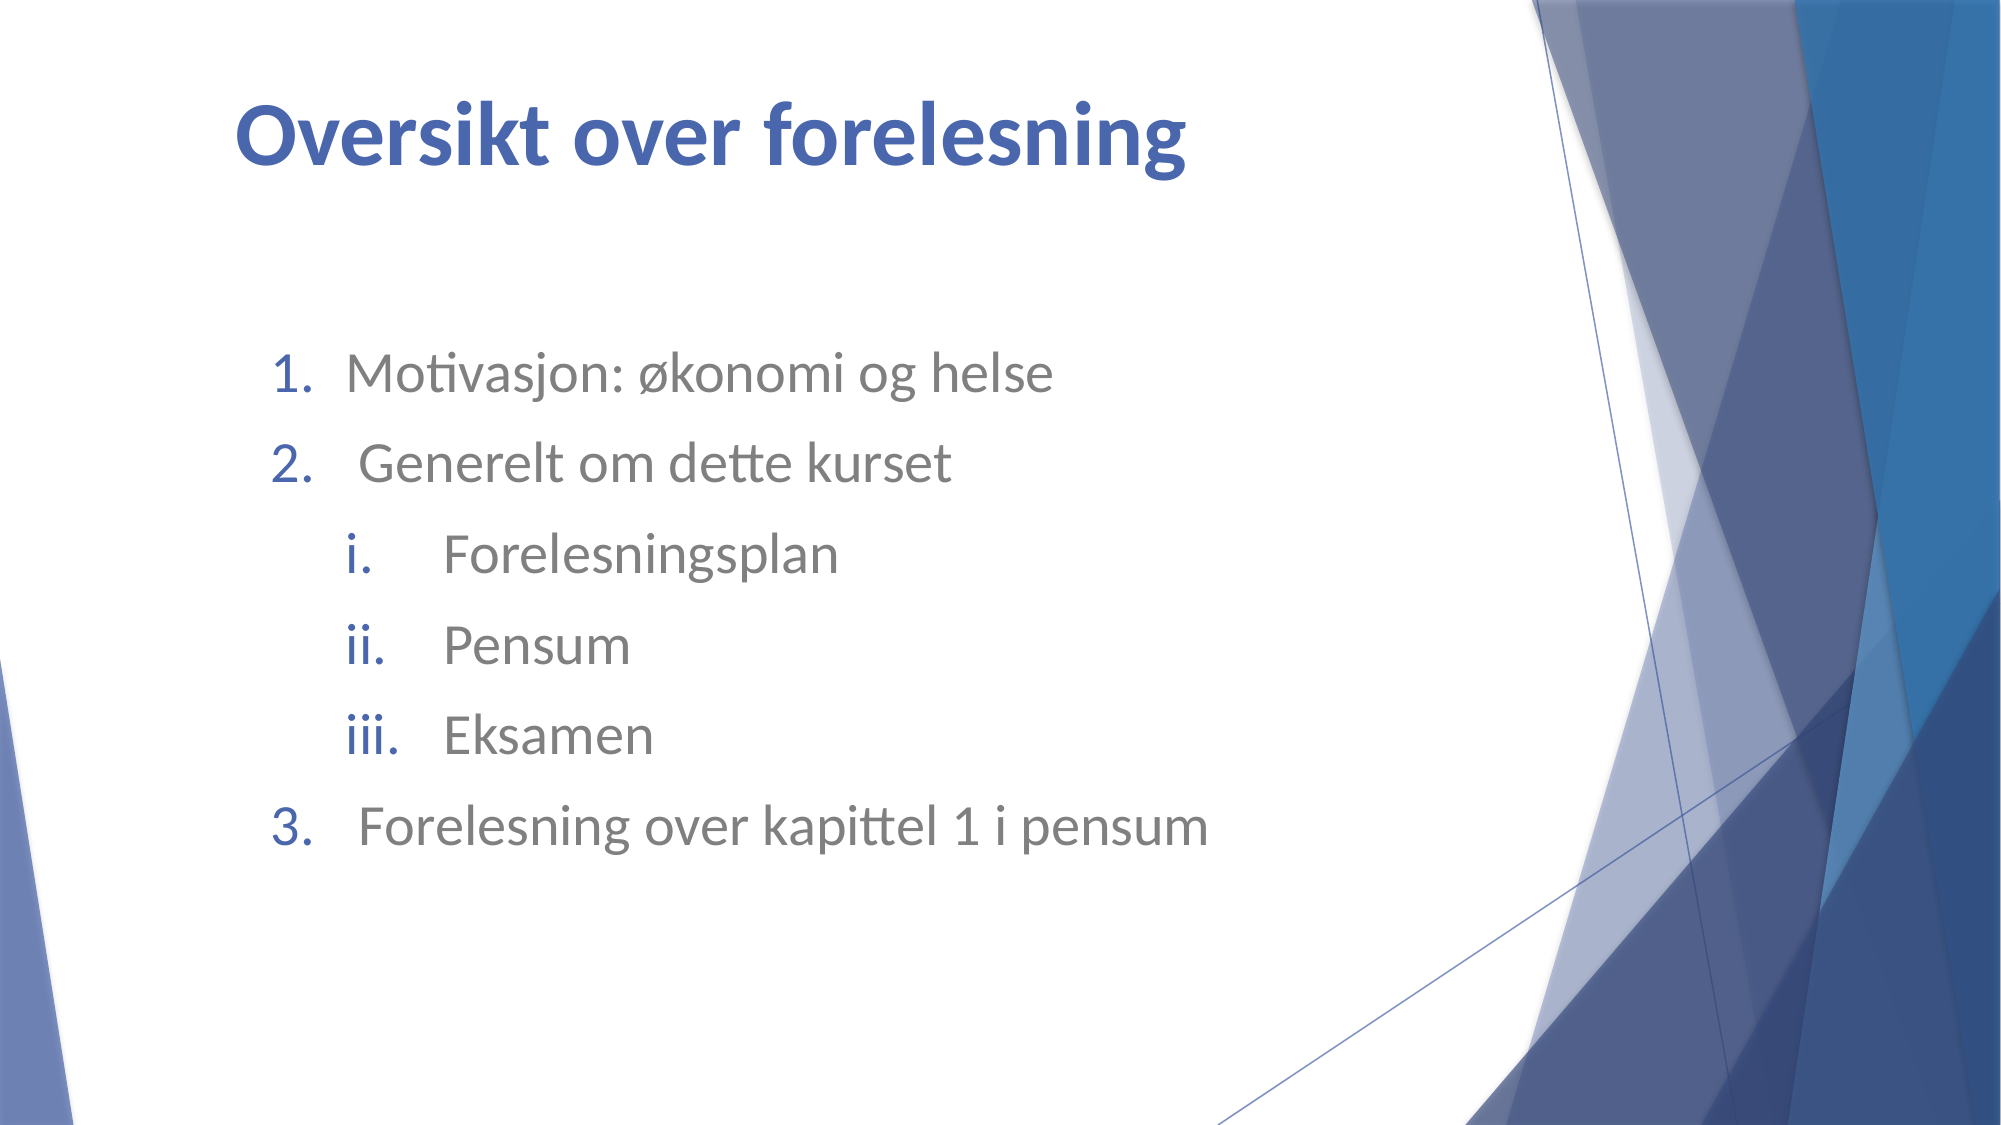

# Oversikt over forelesning
Motivasjon: økonomi og helse
 Generelt om dette kurset
 Forelesningsplan
 Pensum
 Eksamen
 Forelesning over kapittel 1 i pensum